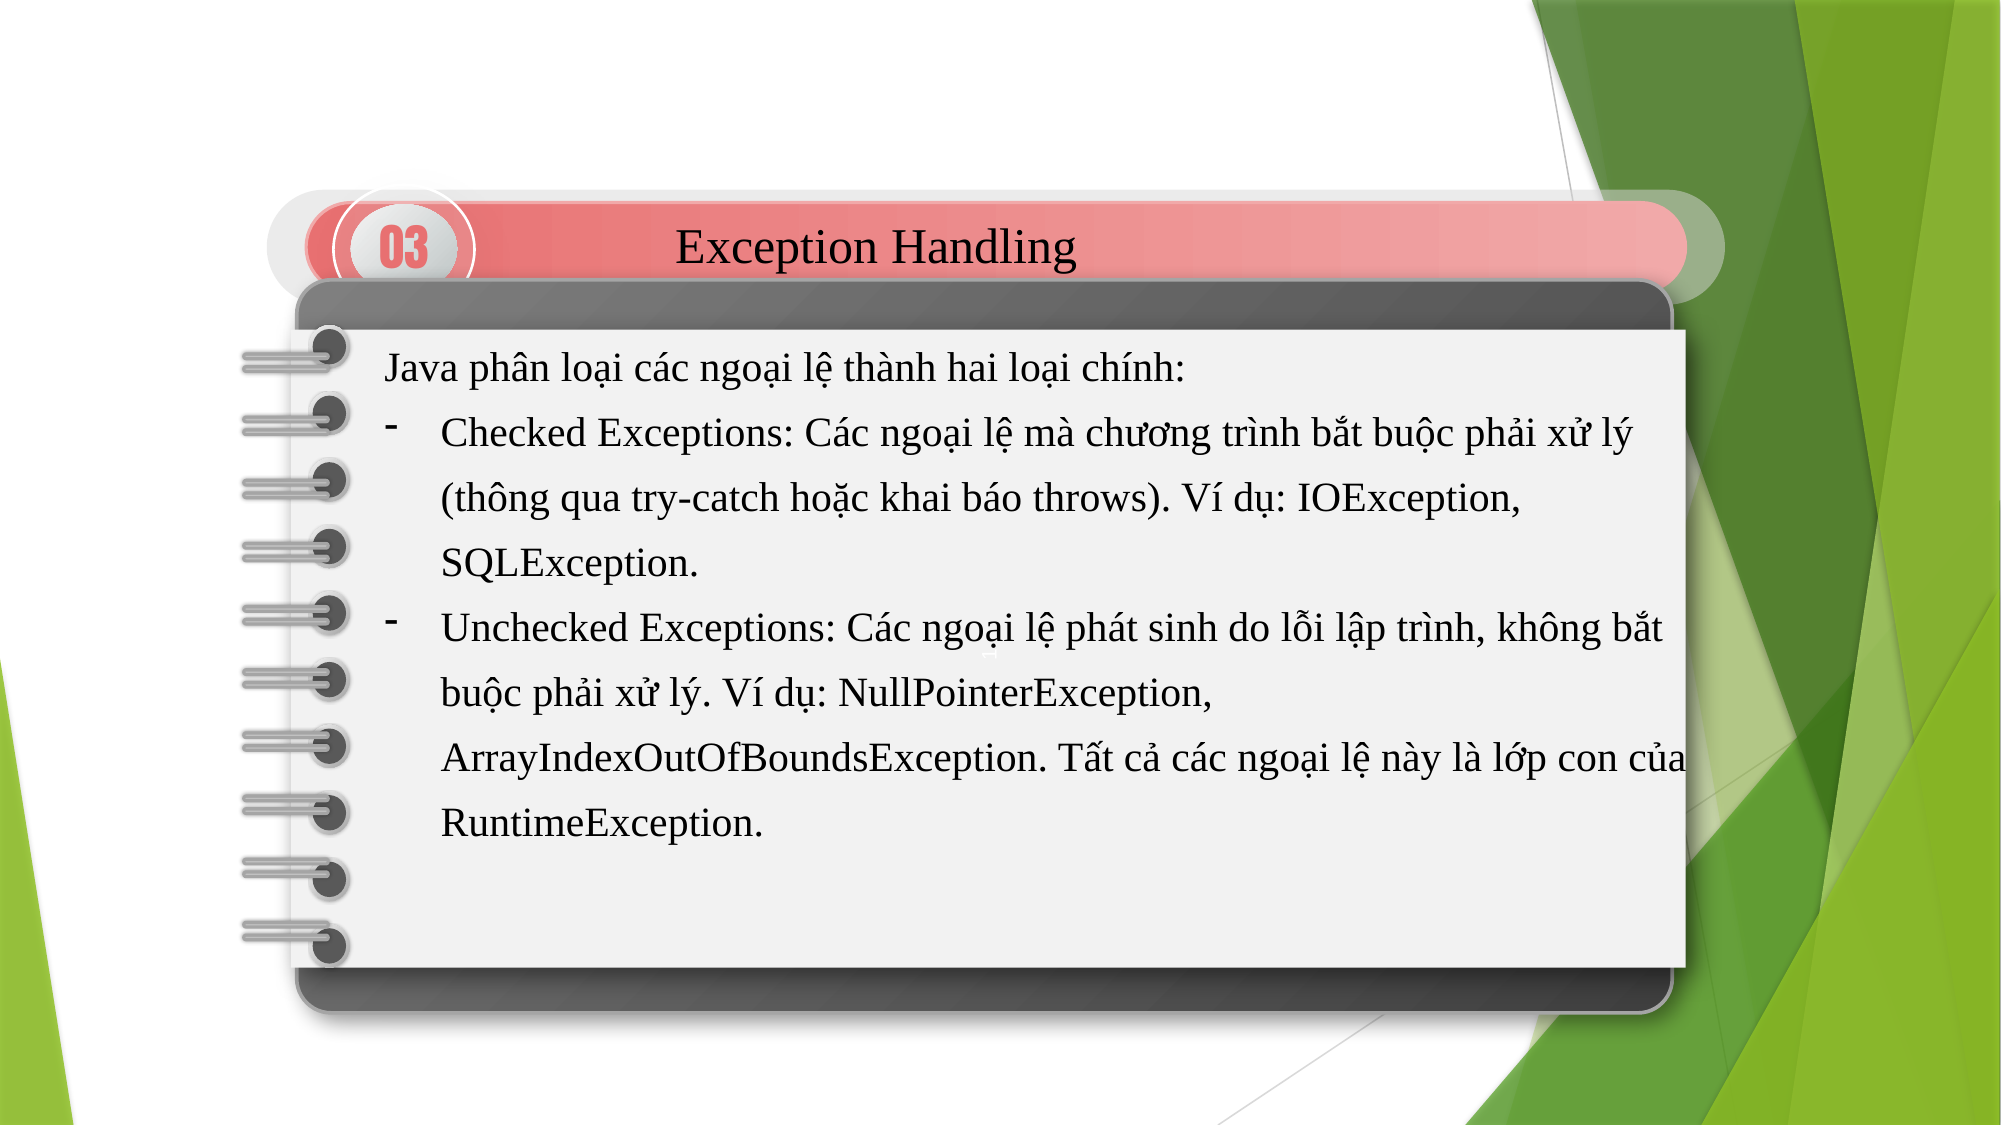

03

Exception Handling

1.

Java phân loại các ngoại lệ thành hai loại chính:
Checked Exceptions: Các ngoại lệ mà chương trình bắt buộc phải xử lý (thông qua try-catch hoặc khai báo throws). Ví dụ: IOException, SQLException.
Unchecked Exceptions: Các ngoại lệ phát sinh do lỗi lập trình, không bắt buộc phải xử lý. Ví dụ: NullPointerException, ArrayIndexOutOfBoundsException. Tất cả các ngoại lệ này là lớp con của RuntimeException.